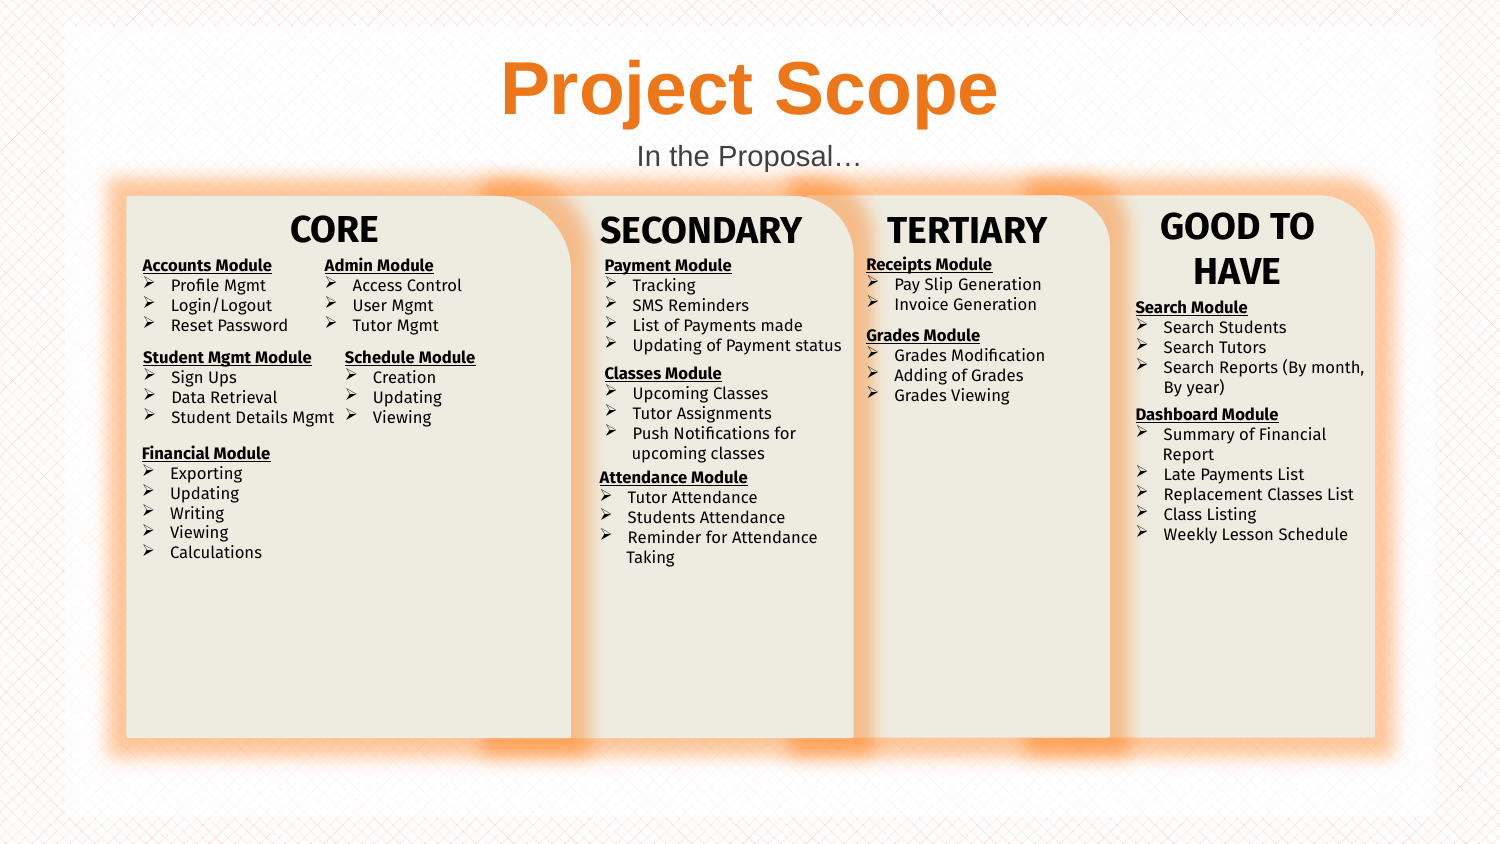

Project Scope
In the Proposal…
GOOD TO HAVE
CORE

SECONDARY
TERTIARY
Receipts Module
Pay Slip Generation
Invoice Generation
Payment Module
Tracking
SMS Reminders
List of Payments made
Updating of Payment status
Accounts Module
Profile Mgmt
Login/Logout
Reset Password
Admin Module
Access Control
User Mgmt
Tutor Mgmt
Search Module
Search Students
Search Tutors
Search Reports (By month, By year)
Grades Module
Grades Modification
Adding of Grades
Grades Viewing
Student Mgmt Module
Sign Ups
Data Retrieval
Student Details Mgmt
Schedule Module
Creation
Updating
Viewing
Classes Module
Upcoming Classes
Tutor Assignments
Push Notifications for
      upcoming classes
Dashboard Module
Summary of Financial
      Report
Late Payments List
Replacement Classes List
Class Listing
Weekly Lesson Schedule
Financial Module
Exporting
Updating
Writing
Viewing
Calculations
Attendance Module
Tutor Attendance
Students Attendance
Reminder for Attendance
      Taking